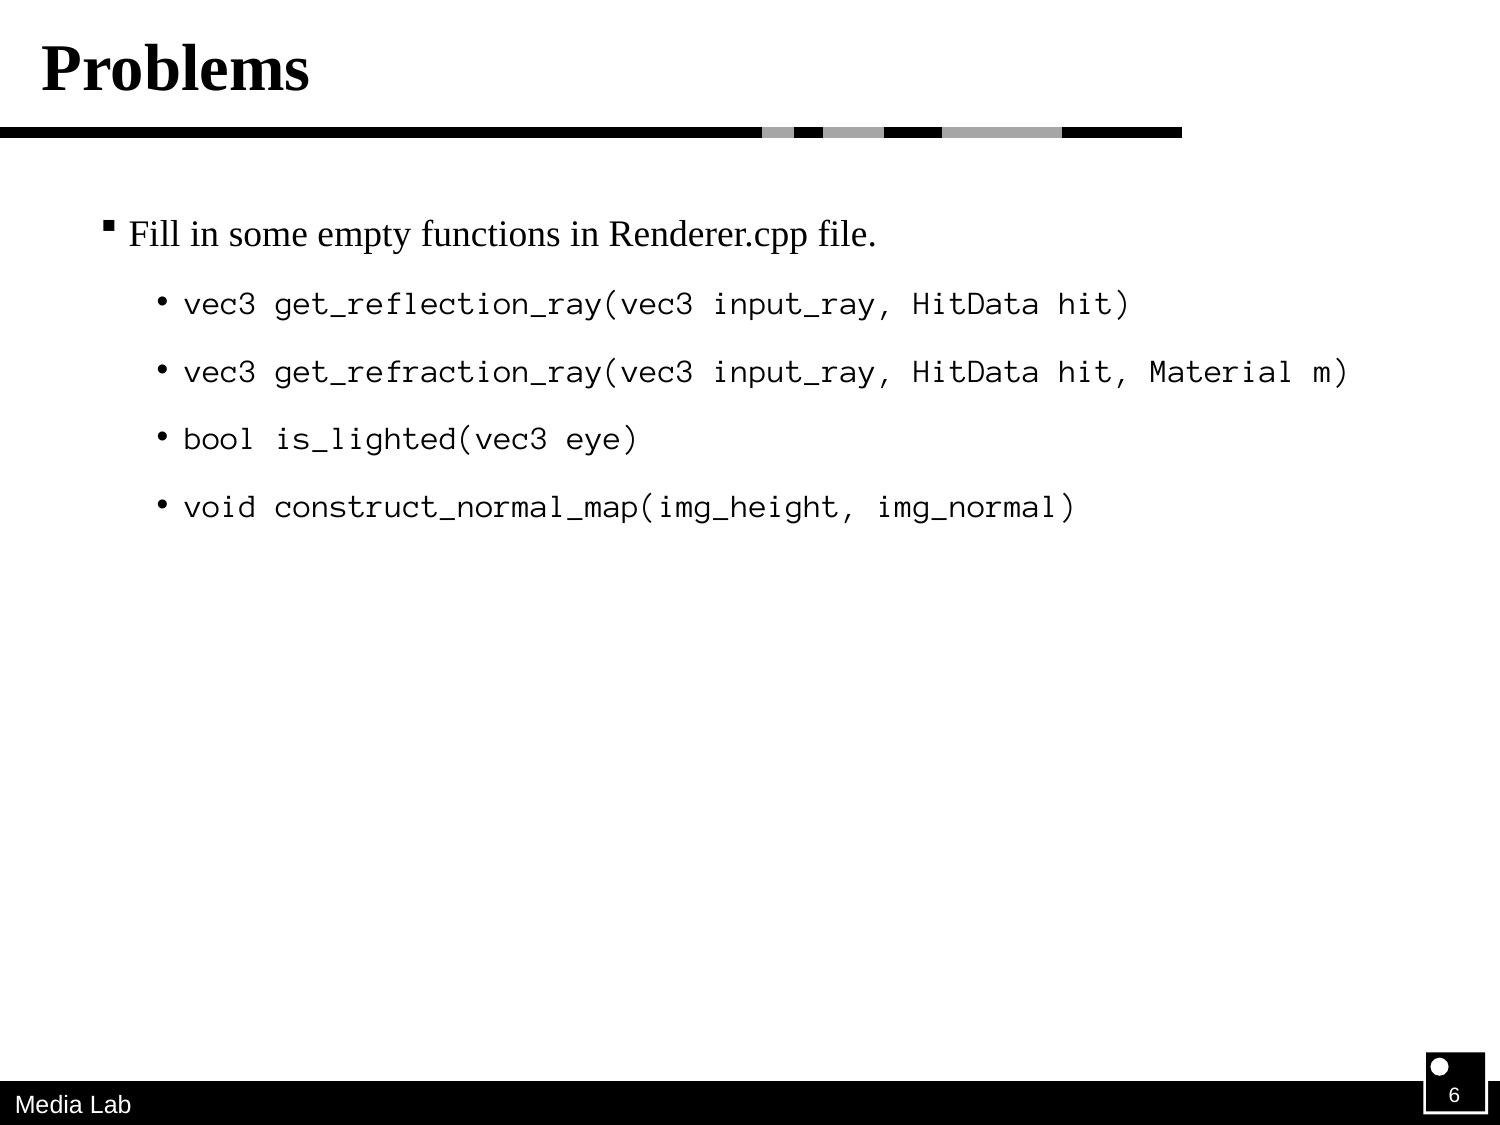

# Problems
Fill in some empty functions in Renderer.cpp file.
vec3 get_reflection_ray(vec3 input_ray, HitData hit)
vec3 get_refraction_ray(vec3 input_ray, HitData hit, Material m)
bool is_lighted(vec3 eye)
void construct_normal_map(img_height, img_normal)

6